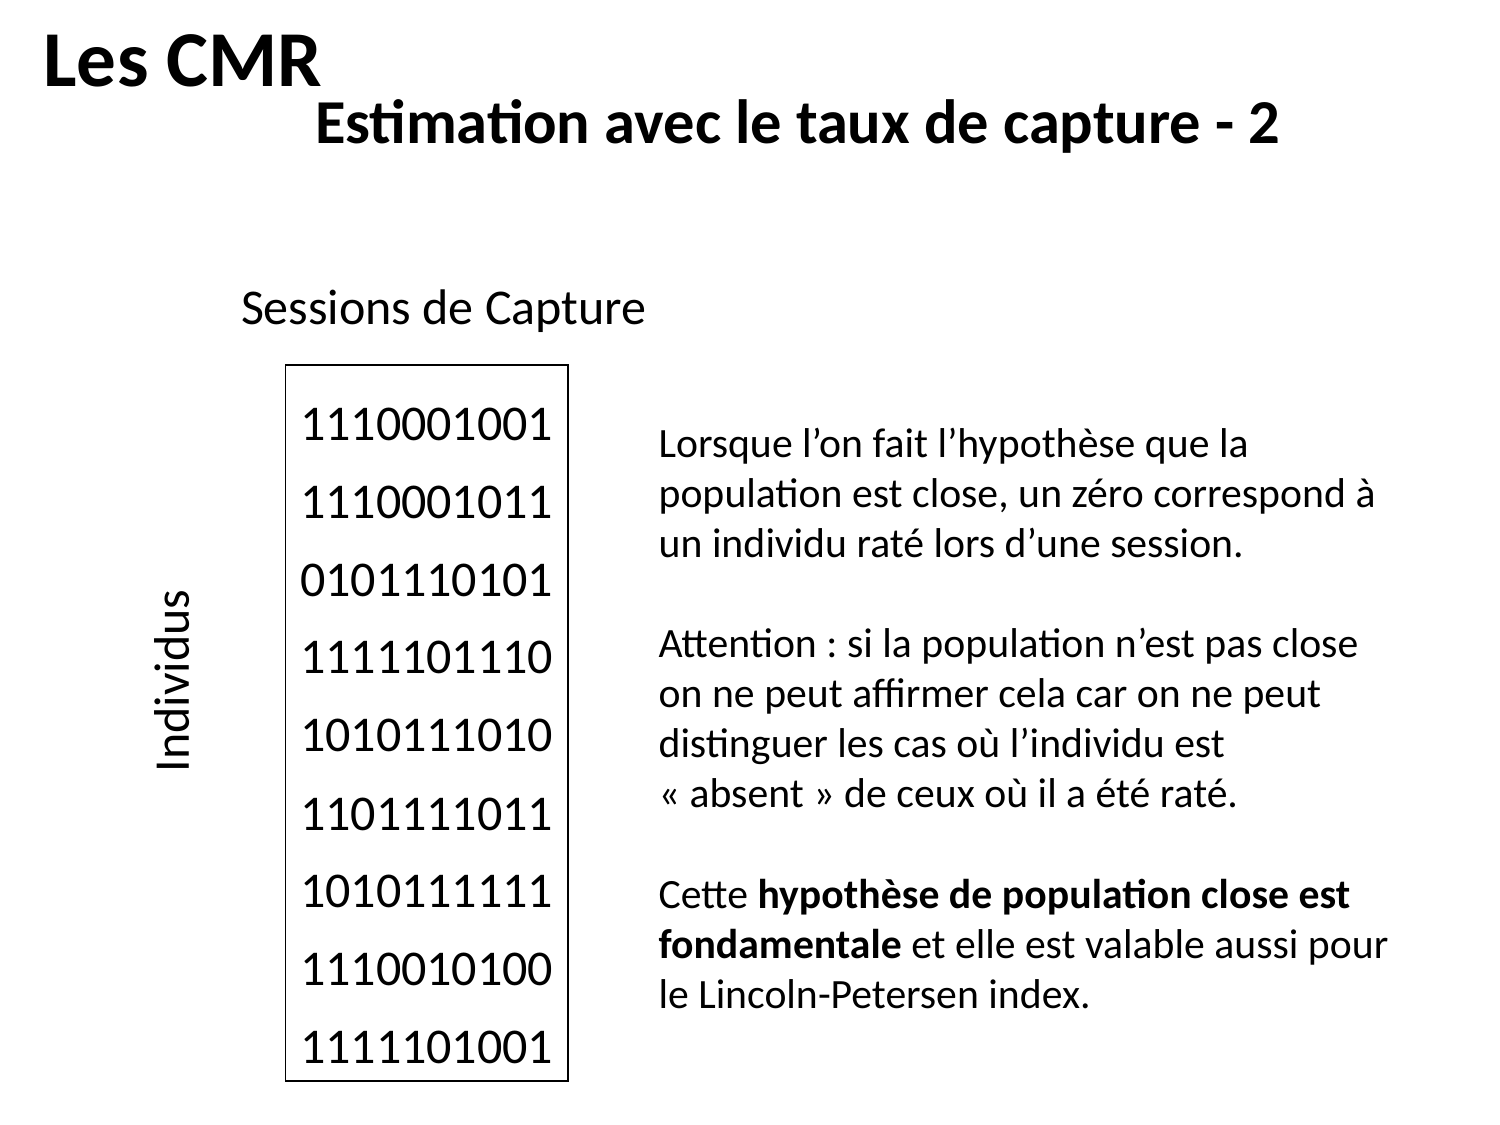

Les CMR
Estimation avec le taux de capture - 2
Sessions de Capture
1110001001
1110001011
0101110101
1111101110
1010111010
1101111011
1010111111
1110010100
1111101001
Lorsque l’on fait l’hypothèse que la population est close, un zéro correspond à un individu raté lors d’une session.

Attention : si la population n’est pas close on ne peut affirmer cela car on ne peut distinguer les cas où l’individu est « absent » de ceux où il a été raté.

Cette hypothèse de population close est fondamentale et elle est valable aussi pour le Lincoln-Petersen index.
Individus